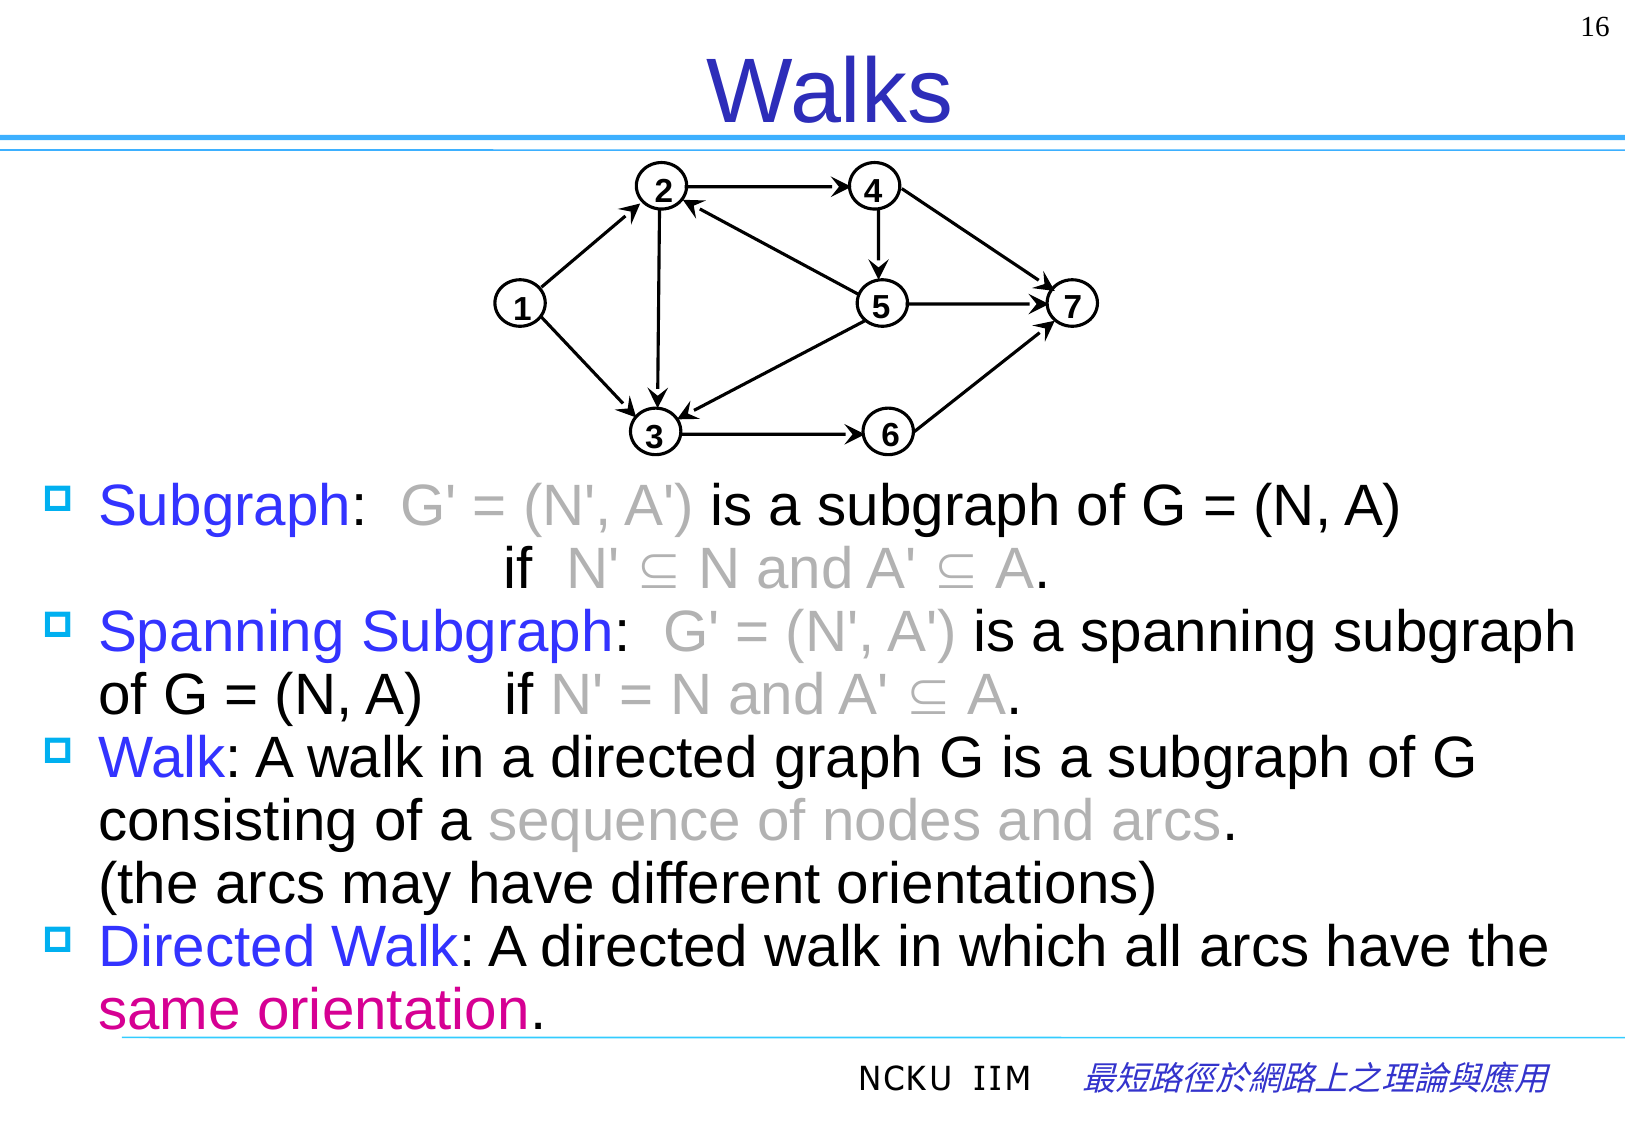

16
# Walks
2
4

5
7
1

6
3

Subgraph:  G' = (N', A') is a subgraph of G = (N, A)
                         if  N' ⊆ N and A' ⊆ A.
Spanning Subgraph:  G' = (N', A') is a spanning subgraph of G = (N, A)     if N' = N and A' ⊆ A.
Walk: A walk in a directed graph G is a subgraph of G consisting of a sequence of nodes and arcs.
(the arcs may have different orientations)
Directed Walk: A directed walk in which all arcs have the same orientation.